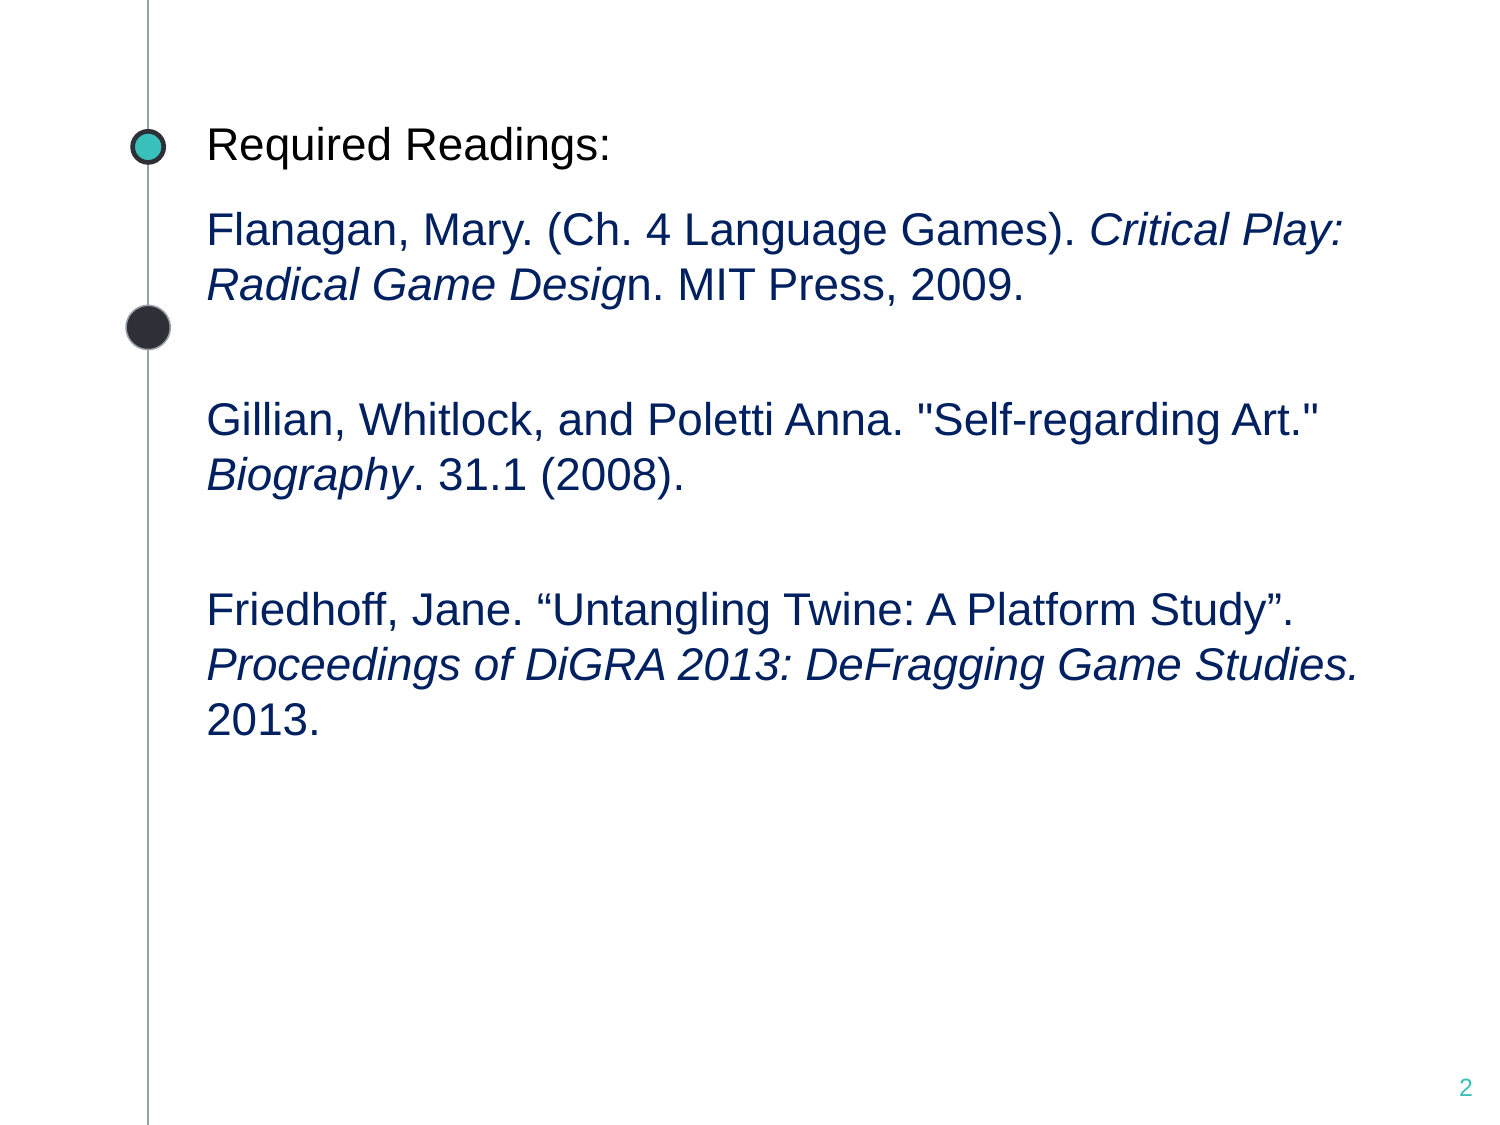

# Required Readings:
Flanagan, Mary. (Ch. 4 Language Games). Critical Play: Radical Game Design. MIT Press, 2009.

Gillian, Whitlock, and Poletti Anna. "Self-regarding Art." Biography. 31.1 (2008).

Friedhoff, Jane. “Untangling Twine: A Platform Study”. Proceedings of DiGRA 2013: DeFragging Game Studies. 2013.

2